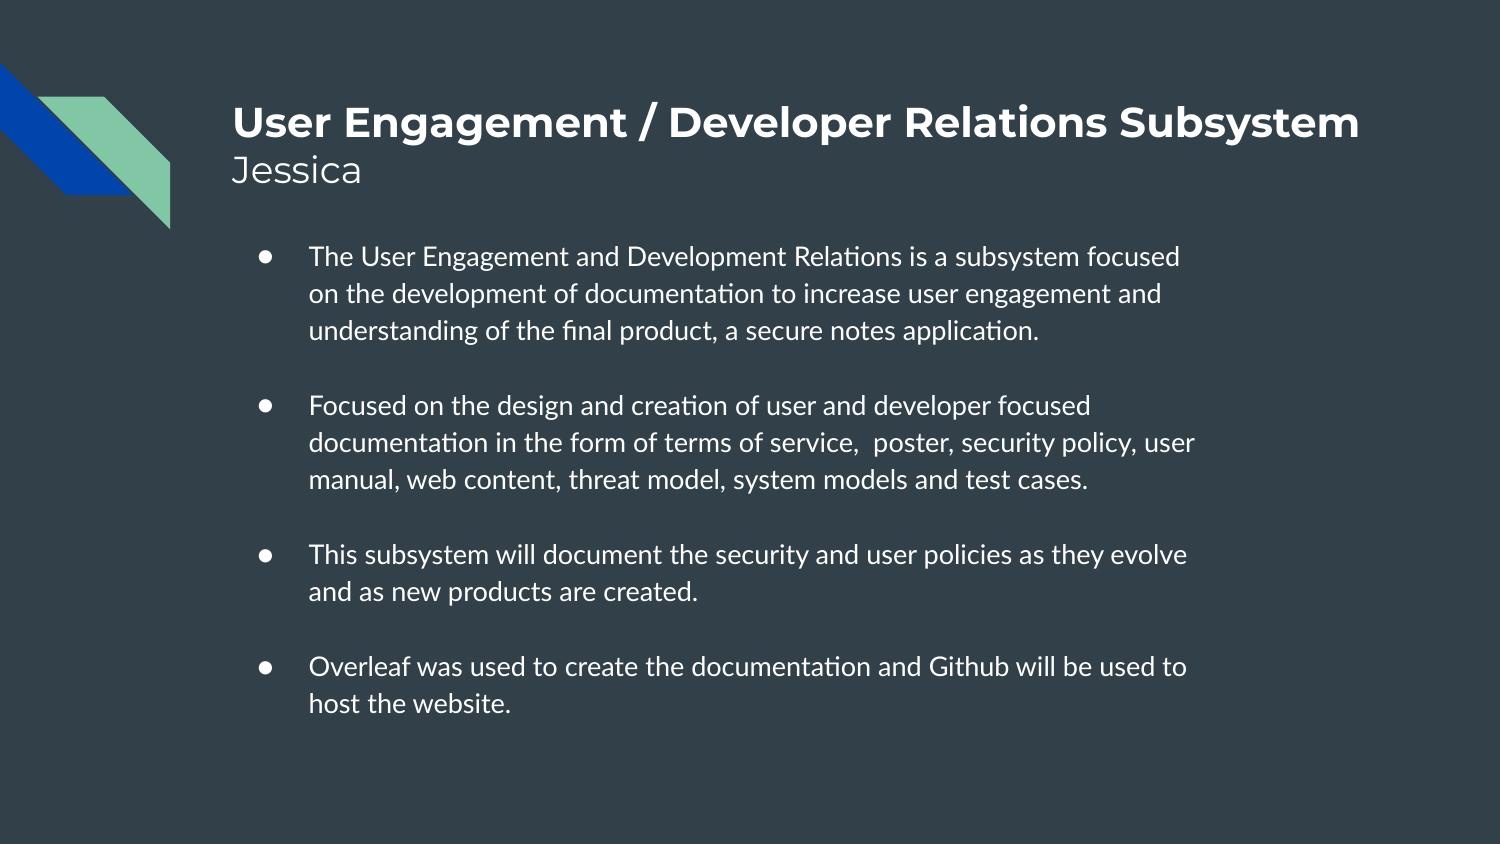

# User Engagement / Developer Relations Subsystem
Jessica
The User Engagement and Development Relations is a subsystem focused on the development of documentation to increase user engagement and understanding of the final product, a secure notes application.

Focused on the design and creation of user and developer focused documentation in the form of terms of service,  poster, security policy, user manual, web content, threat model, system models and test cases.

This subsystem will document the security and user policies as they evolve and as new products are created.

Overleaf was used to create the documentation and Github will be used to host the website.